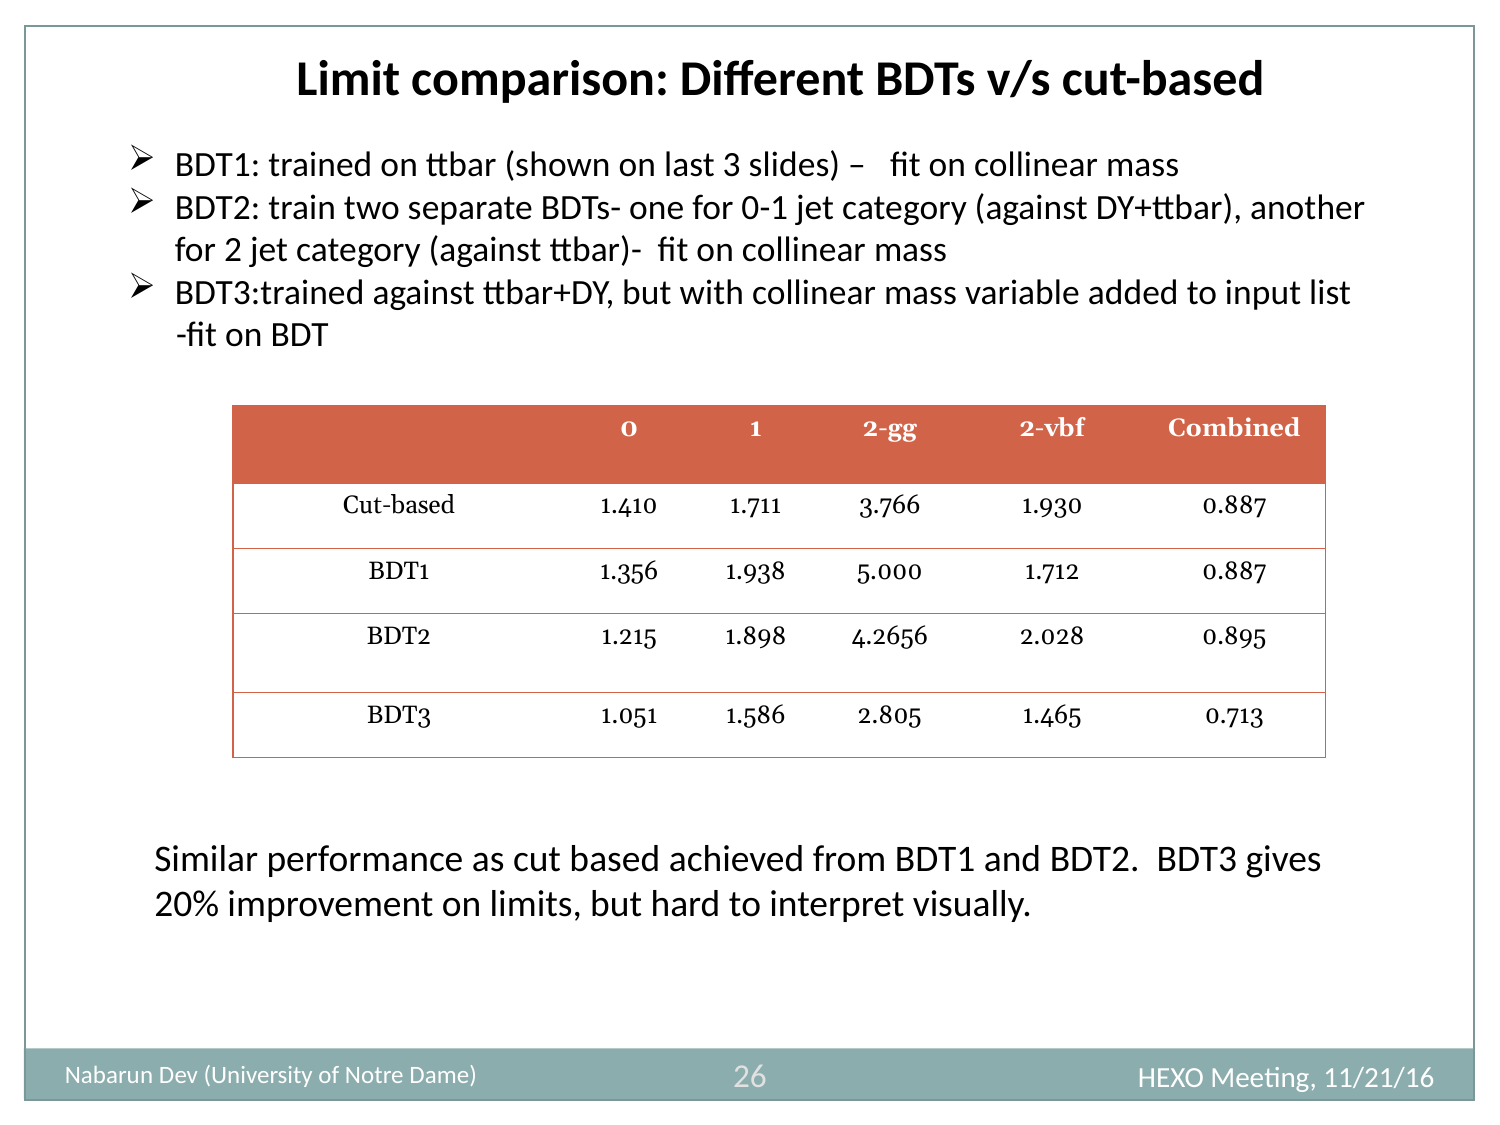

Limit comparison: Different BDTs v/s cut-based
BDT1: trained on ttbar (shown on last 3 slides) –   fit on collinear mass
BDT2: train two separate BDTs- one for 0-1 jet category (against DY+ttbar), another for 2 jet category (against ttbar)-  fit on collinear mass
BDT3:trained against ttbar+DY, but with collinear mass variable added to input list
      -fit on BDT
|  | 0 | 1 | 2-gg | 2-vbf | Combined |
| --- | --- | --- | --- | --- | --- |
| Cut-based | 1.410 | 1.711 | 3.766 | 1.930 | 0.887 |
| BDT1 | 1.356 | 1.938 | 5.000 | 1.712 | 0.887 |
| BDT2 | 1.215 | 1.898 | 4.2656 | 2.028 | 0.895 |
| BDT3 | 1.051 | 1.586 | 2.805 | 1.465 | 0.713 |
Similar performance as cut based achieved from BDT1 and BDT2.  BDT3 gives 20% improvement on limits, but hard to interpret visually.
26
HEXO Meeting, 11/21/16
Nabarun Dev (University of Notre Dame)